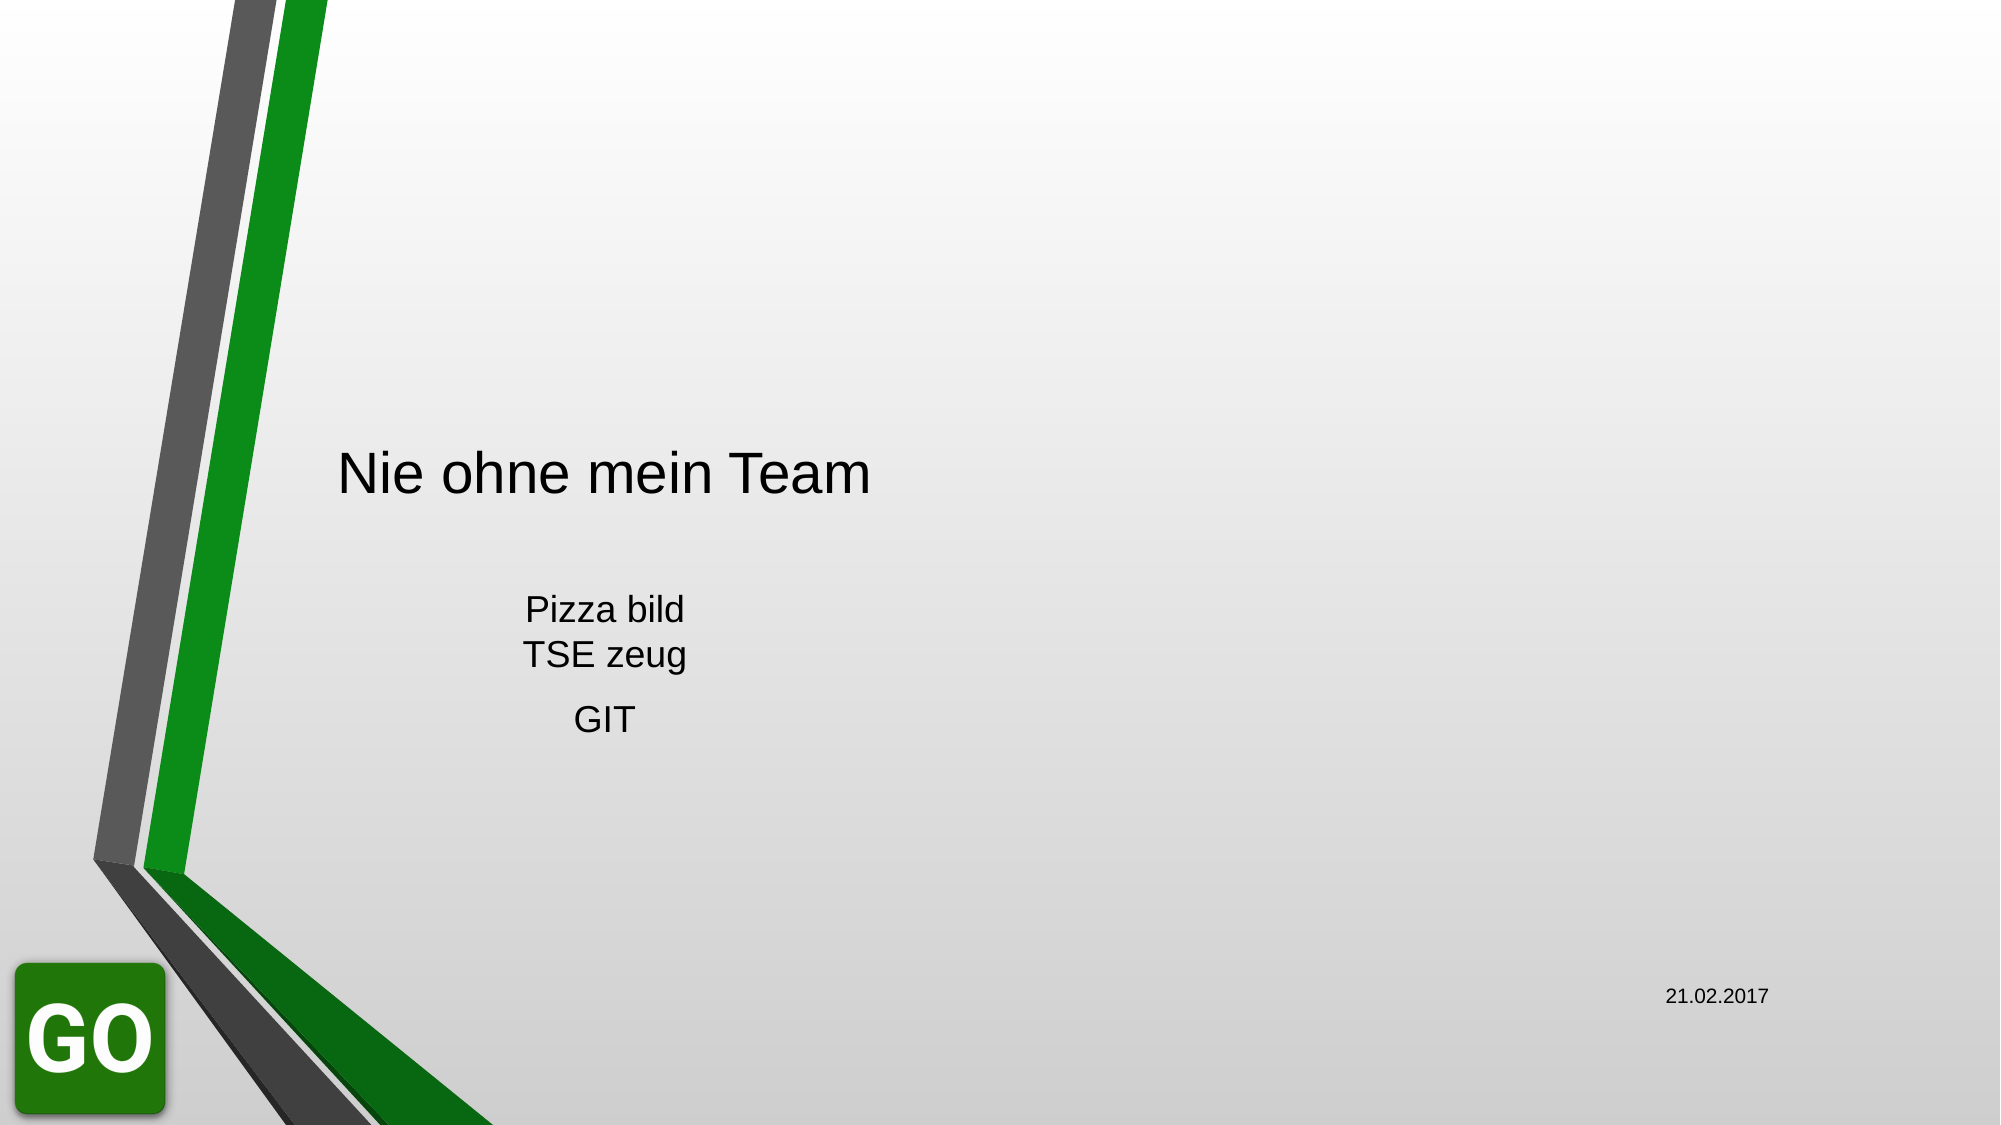

# Nie ohne mein Team
Pizza bild
TSE zeug
GIT
21.02.2017